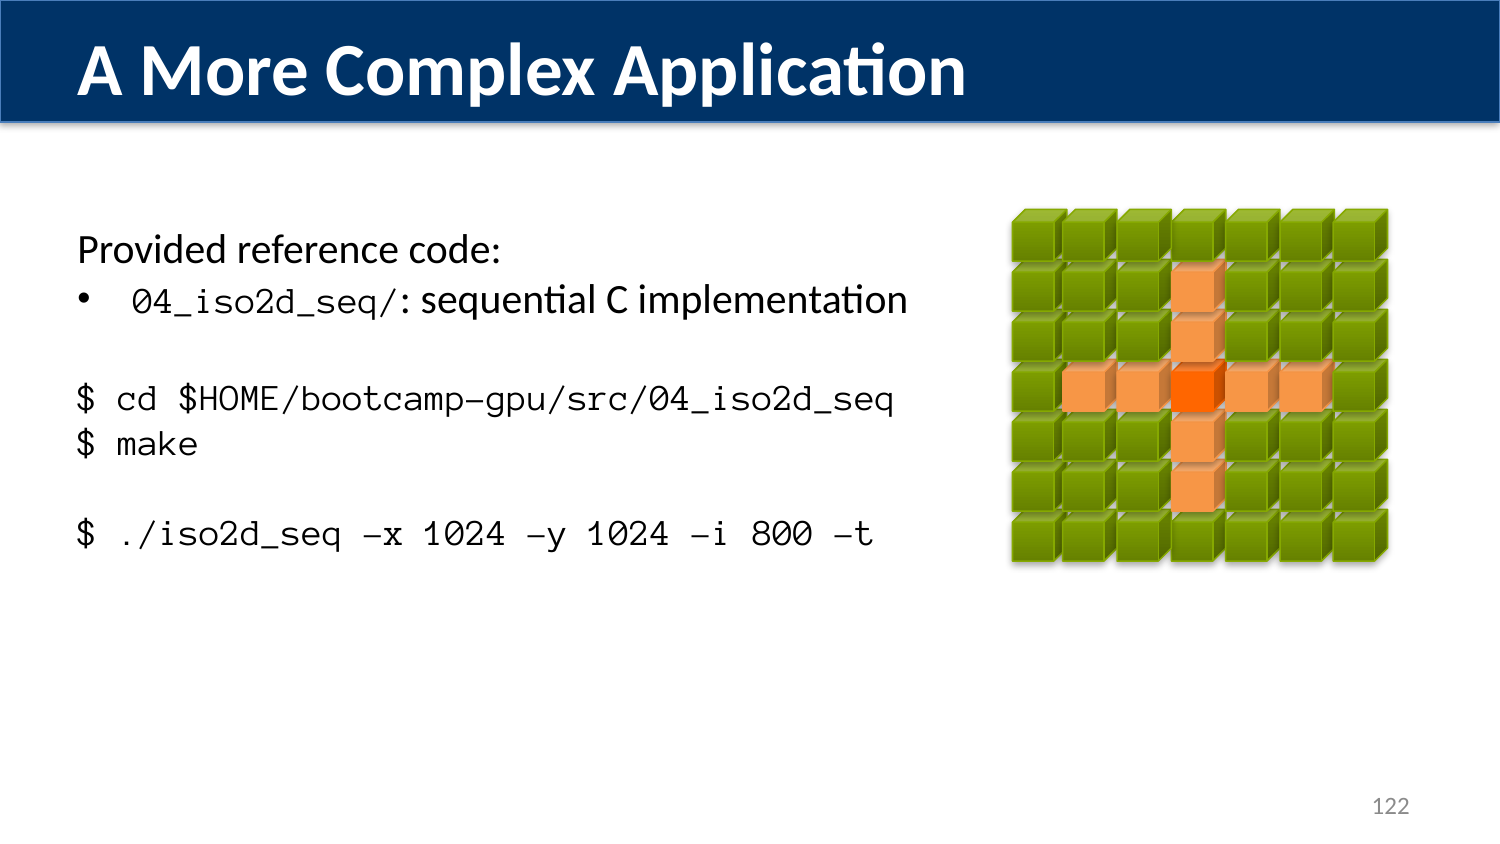

A More Complex Application

Provided reference code:
04_iso2d_seq/: sequential C implementation

$ cd $HOME/bootcamp-gpu/src/04_iso2d_seq
$ make

$ ./iso2d_seq –x 1024 –y 1024 –i 800 –t

122